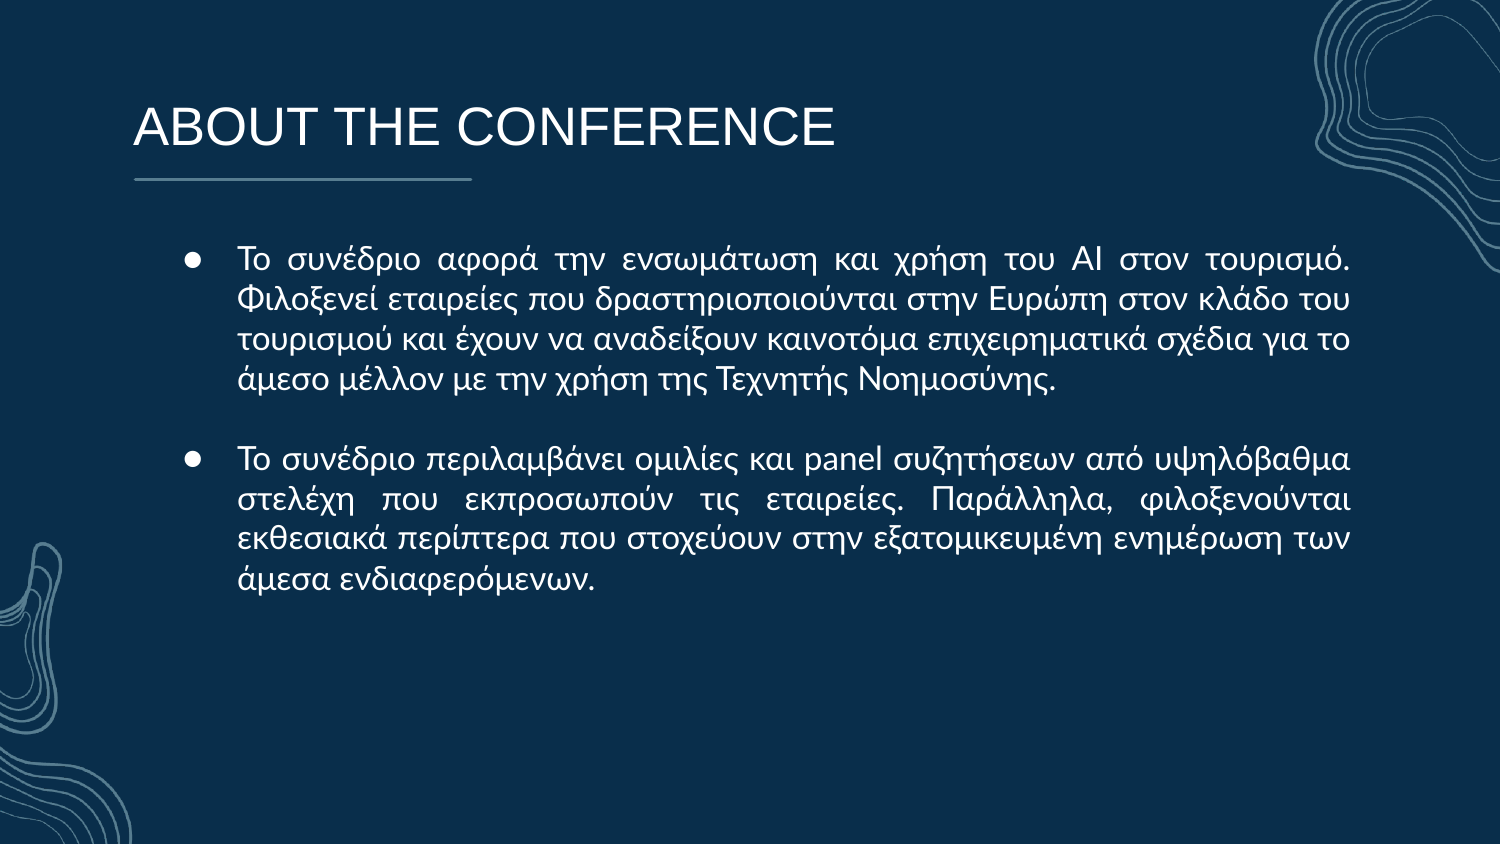

# ABOUT THE CONFERENCE

Το συνέδριο αφορά την ενσωμάτωση και χρήση του AI στον τουρισμό. Φιλοξενεί εταιρείες που δραστηριοποιούνται στην Ευρώπη στον κλάδο του τουρισμού και έχουν να αναδείξουν καινοτόμα επιχειρηματικά σχέδια για το άμεσο μέλλον με την χρήση της Τεχνητής Νοημοσύνης.

Το συνέδριο περιλαμβάνει ομιλίες και panel συζητήσεων από υψηλόβαθμα στελέχη που εκπροσωπούν τις εταιρείες. Παράλληλα, φιλοξενούνται εκθεσιακά περίπτερα που στοχεύουν στην εξατομικευμένη ενημέρωση των άμεσα ενδιαφερόμενων.